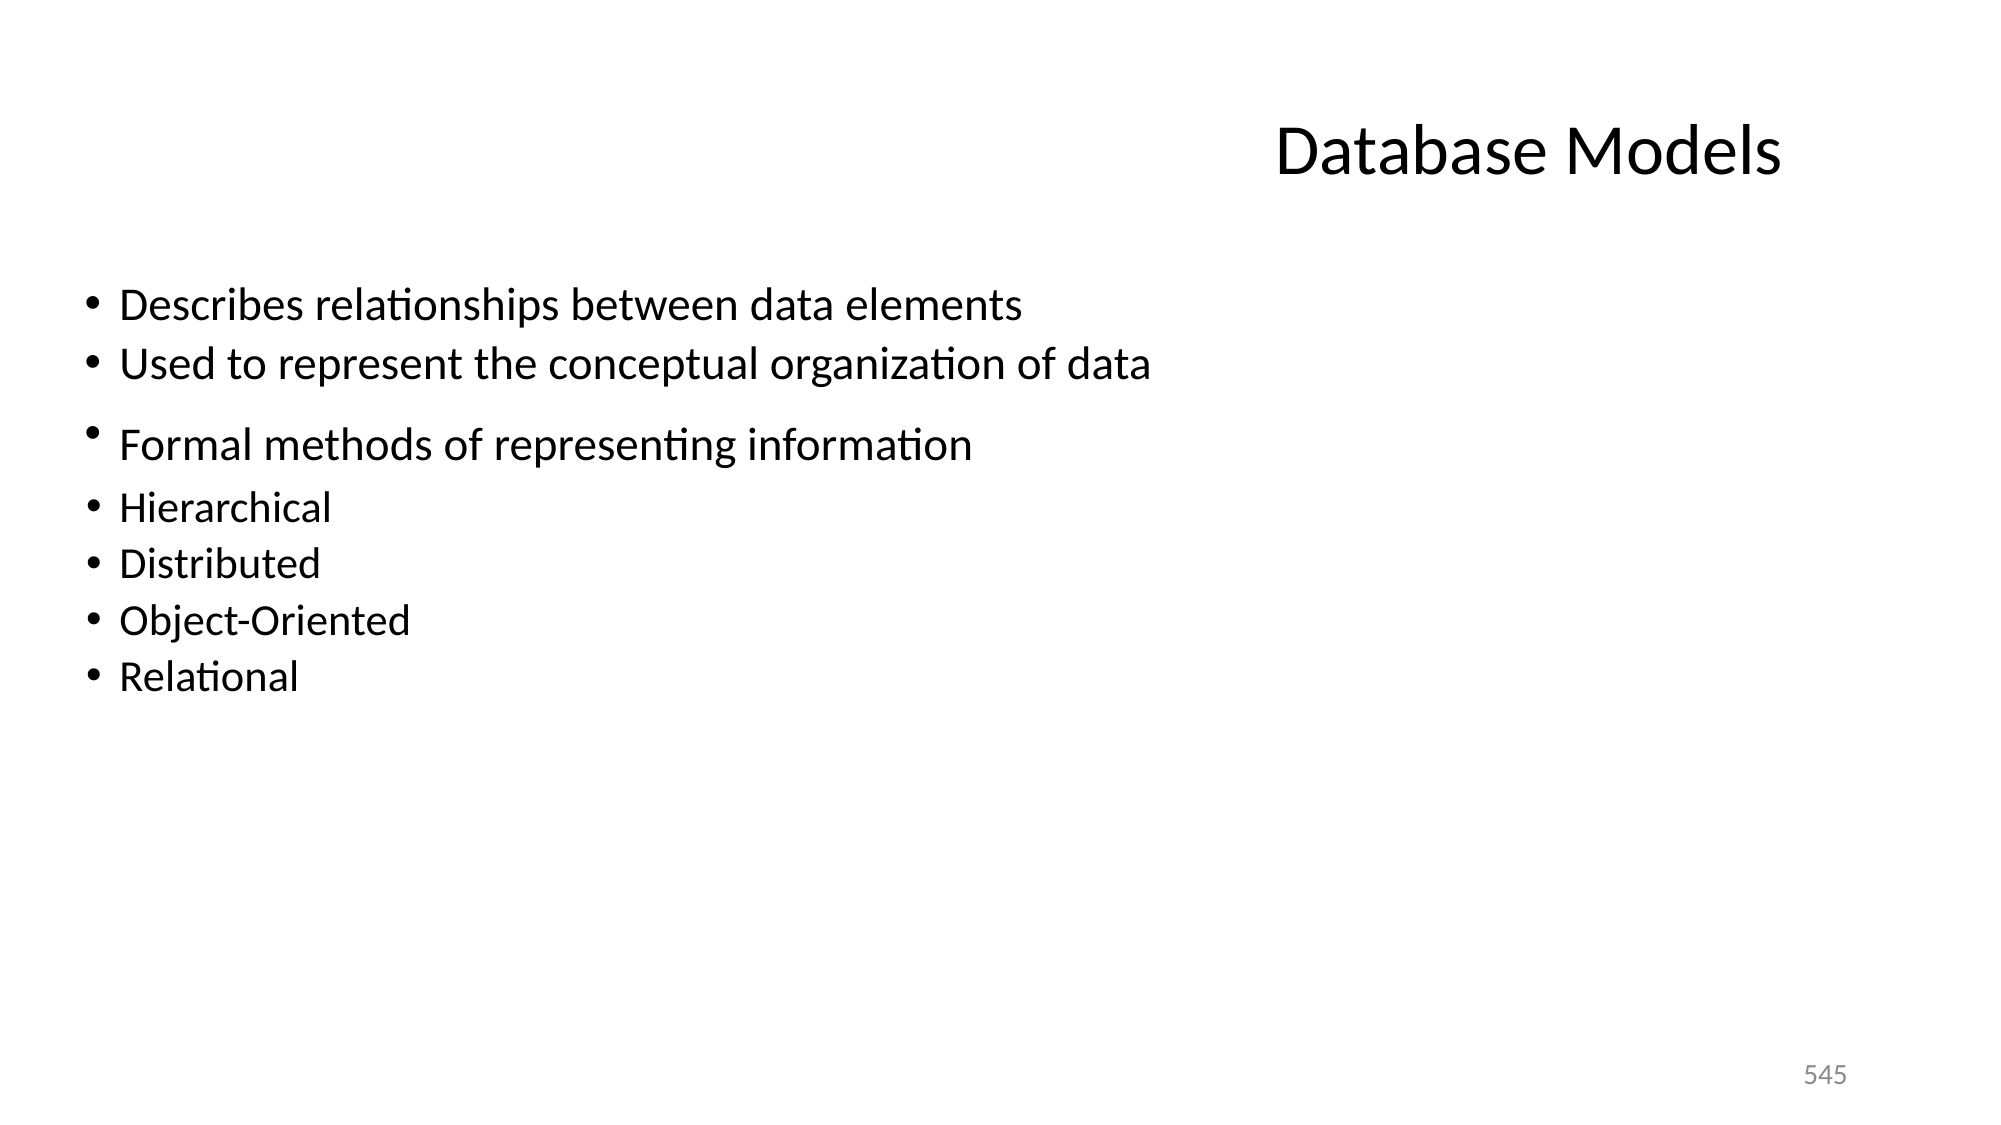

Database Models
Describes relationships between data elements
Used to represent the conceptual organization of data
Formal methods of representing information
Hierarchical
Distributed
Object-Oriented
Relational

545